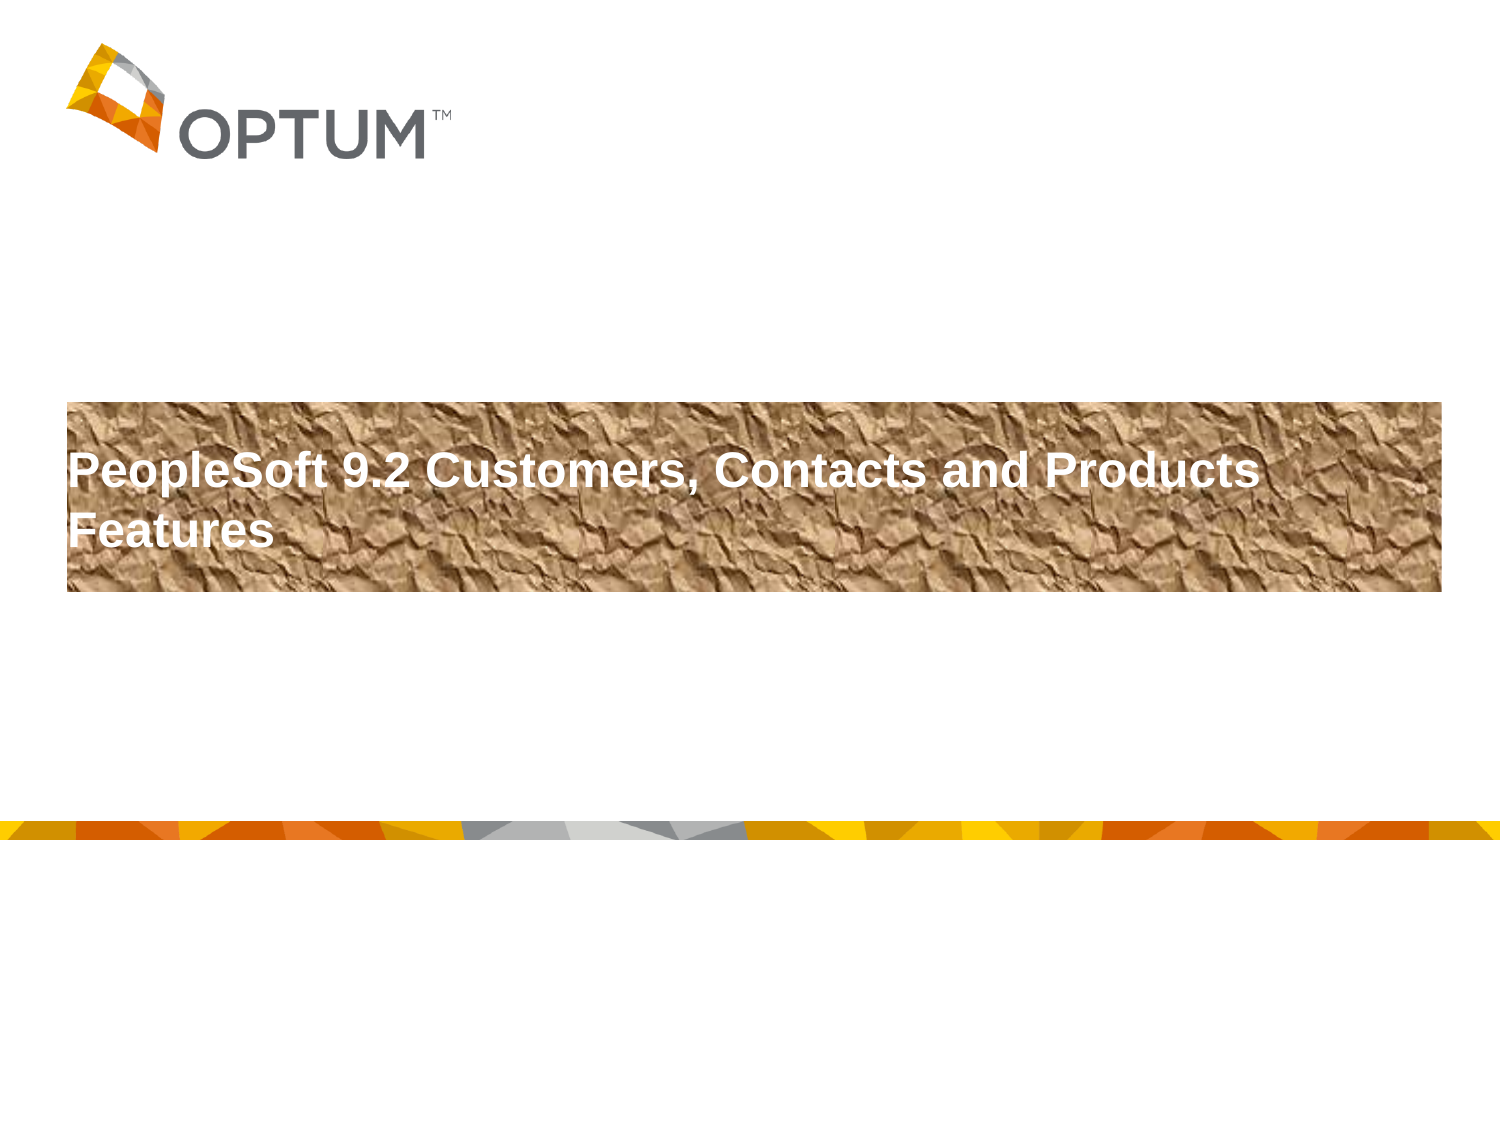

# PeopleSoft 9.2 Customers, Contacts and Products Features